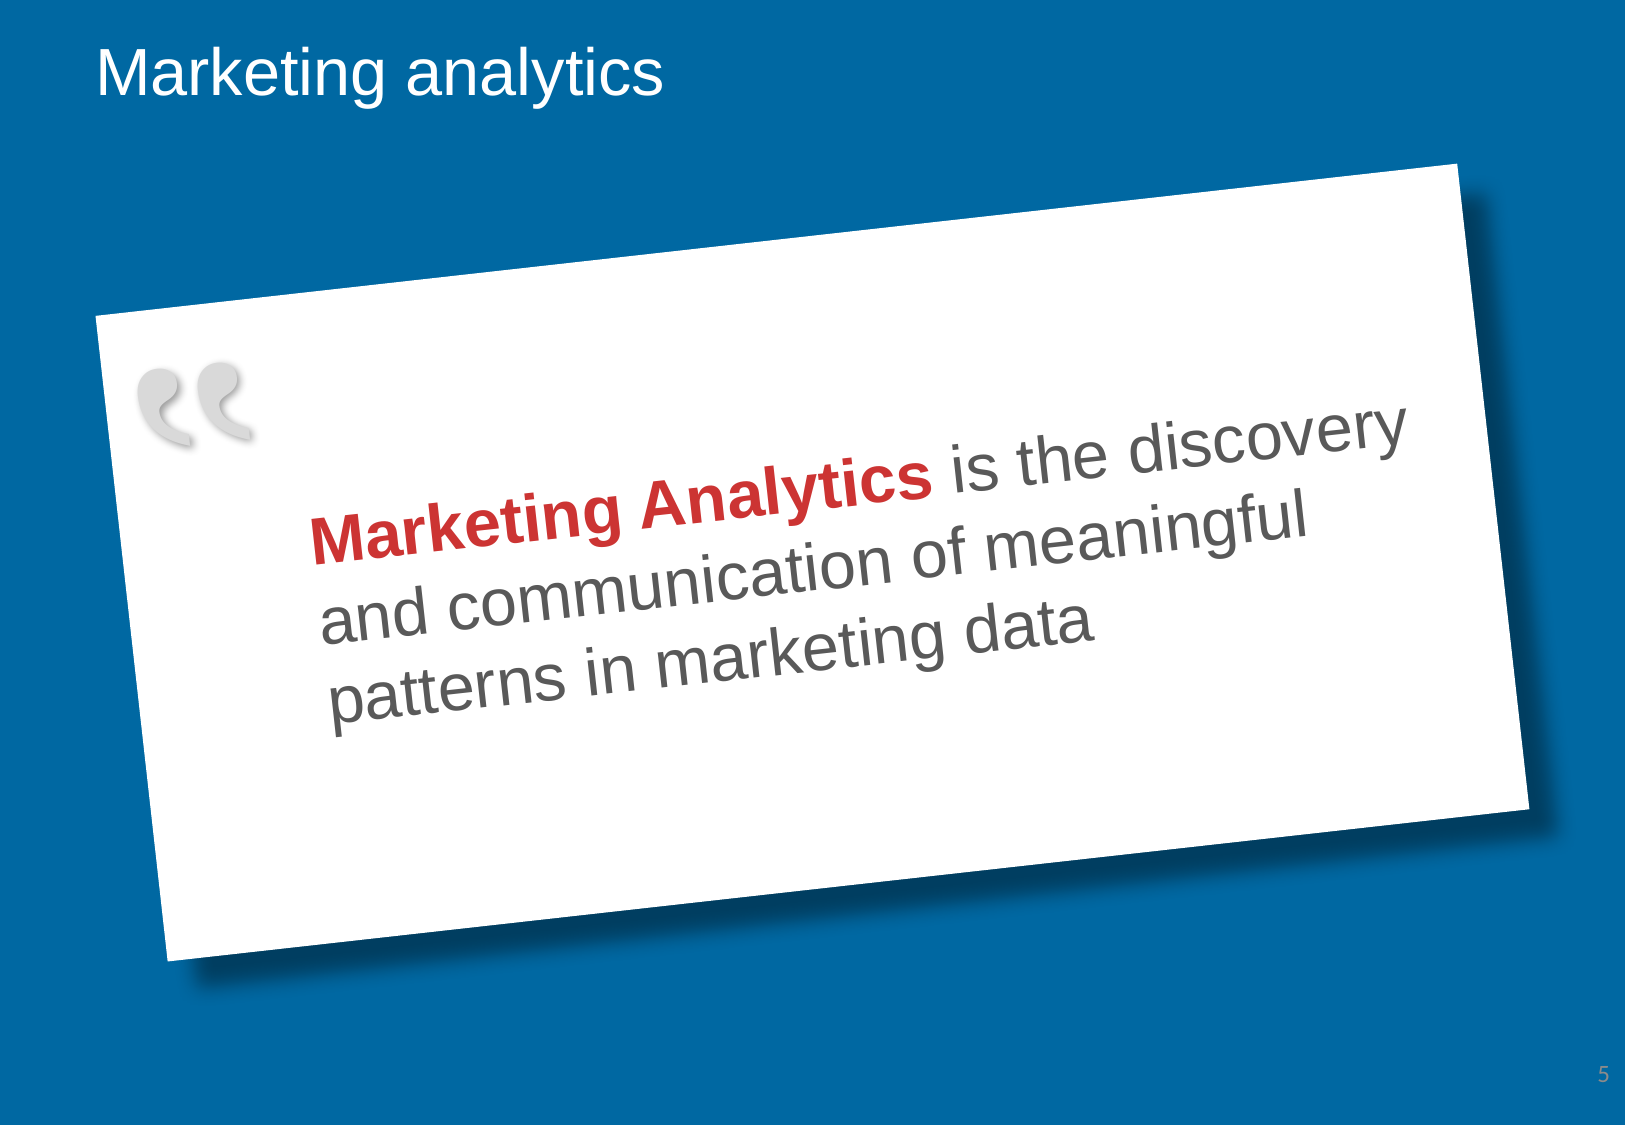

# Marketing analytics
Marketing Analytics is the discovery and communication of meaningful patterns in marketing data
5